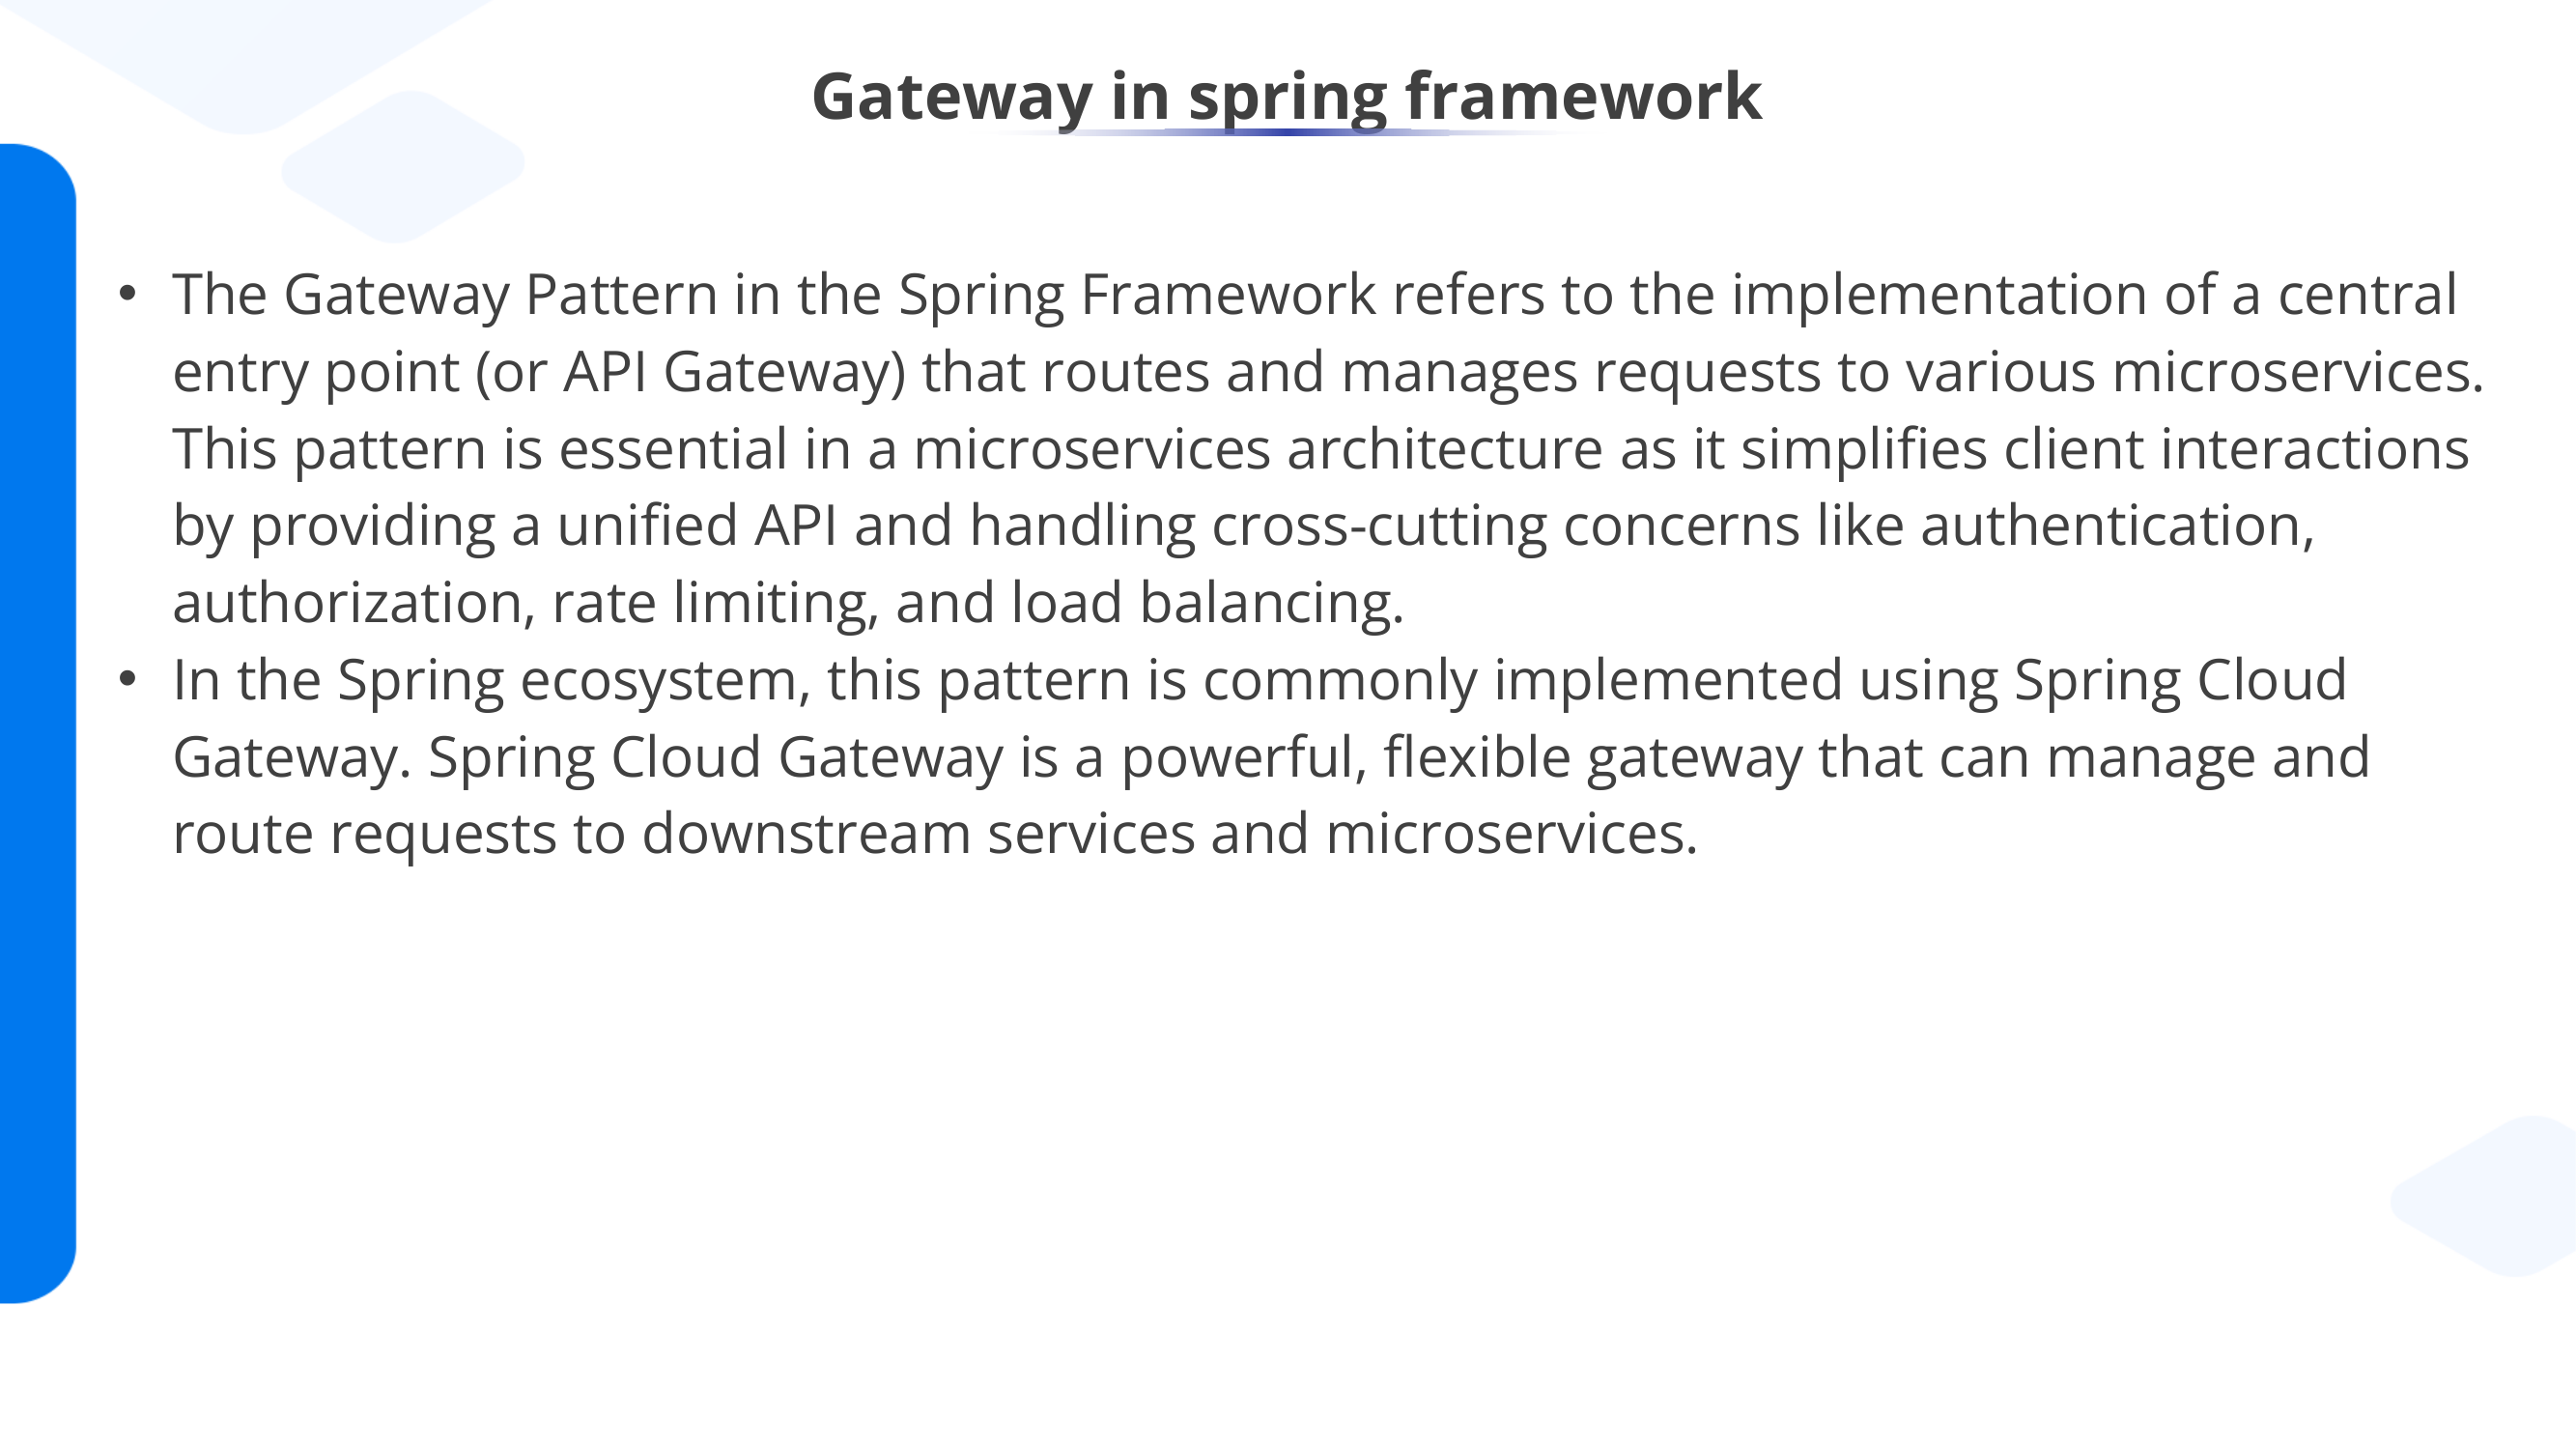

# Gateway in spring framework

The Gateway Pattern in the Spring Framework refers to the implementation of a central entry point (or API Gateway) that routes and manages requests to various microservices. This pattern is essential in a microservices architecture as it simplifies client interactions by providing a unified API and handling cross-cutting concerns like authentication, authorization, rate limiting, and load balancing.
In the Spring ecosystem, this pattern is commonly implemented using Spring Cloud Gateway. Spring Cloud Gateway is a powerful, flexible gateway that can manage and route requests to downstream services and microservices.